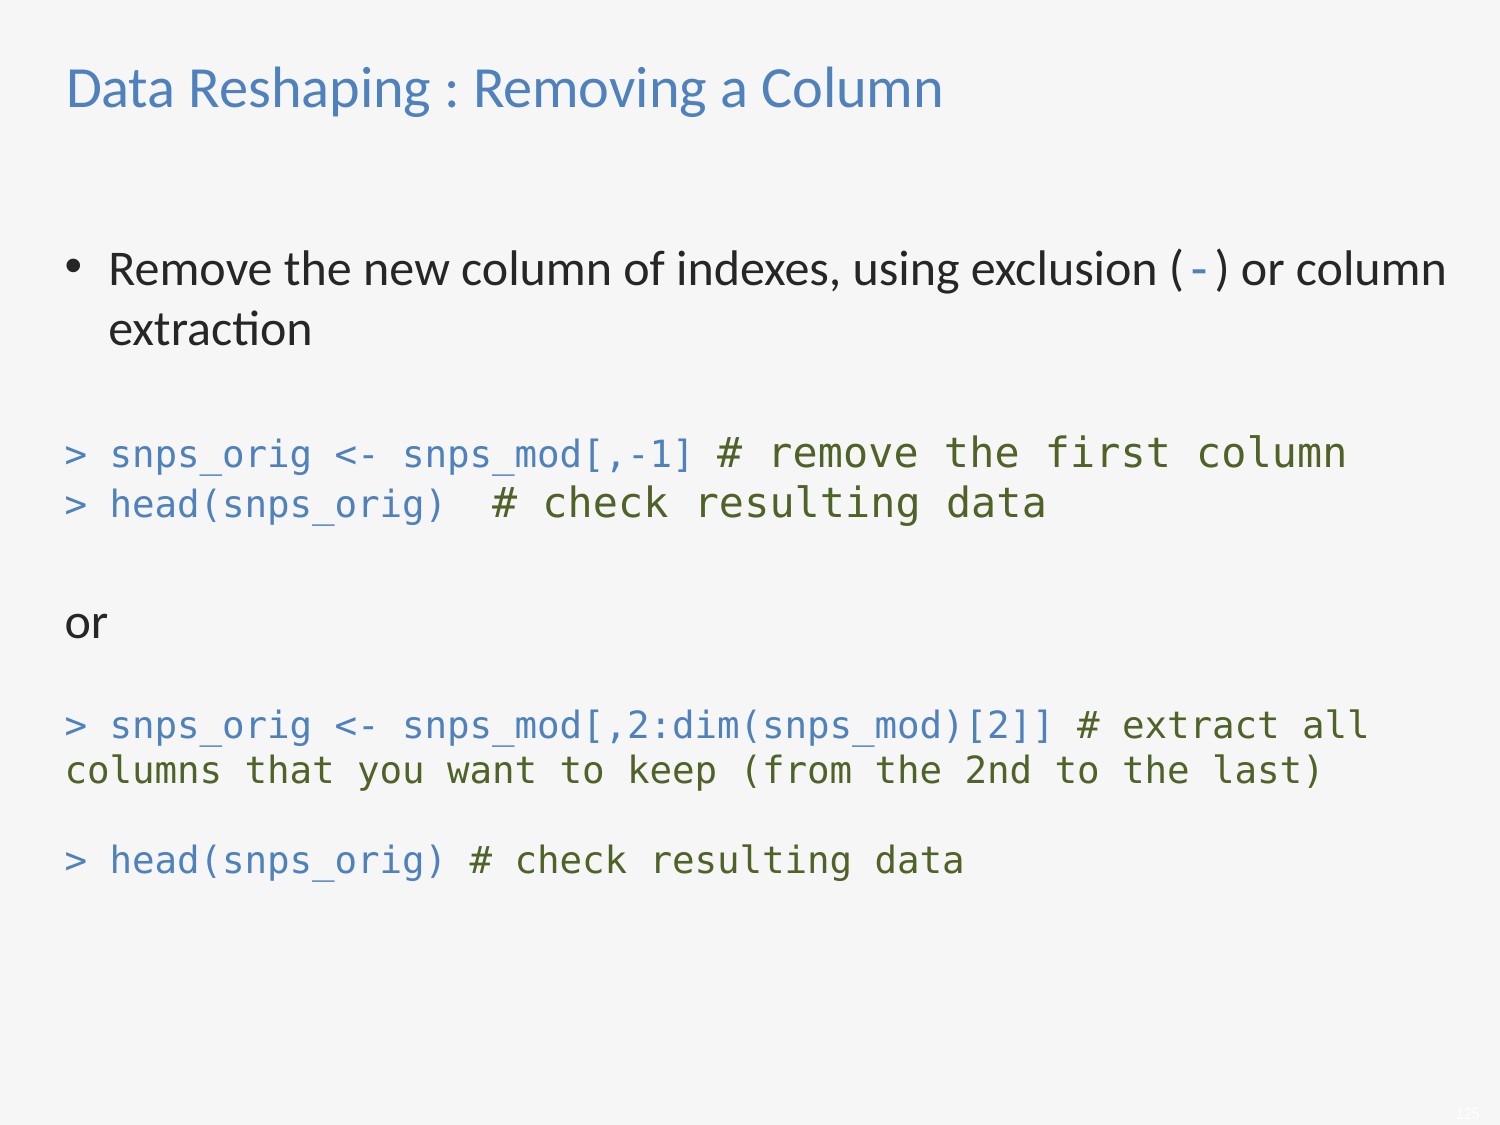

# Data Reshaping : Removing a Column

Remove the new column of indexes, using exclusion (-) or column extraction

> snps_orig <- snps_mod[,-1] # remove the first column
> head(snps_orig)  # check resulting data

or

> snps_orig <- snps_mod[,2:dim(snps_mod)[2]] # extract all columns that you want to keep (from the 2nd to the last)

> head(snps_orig) # check resulting data